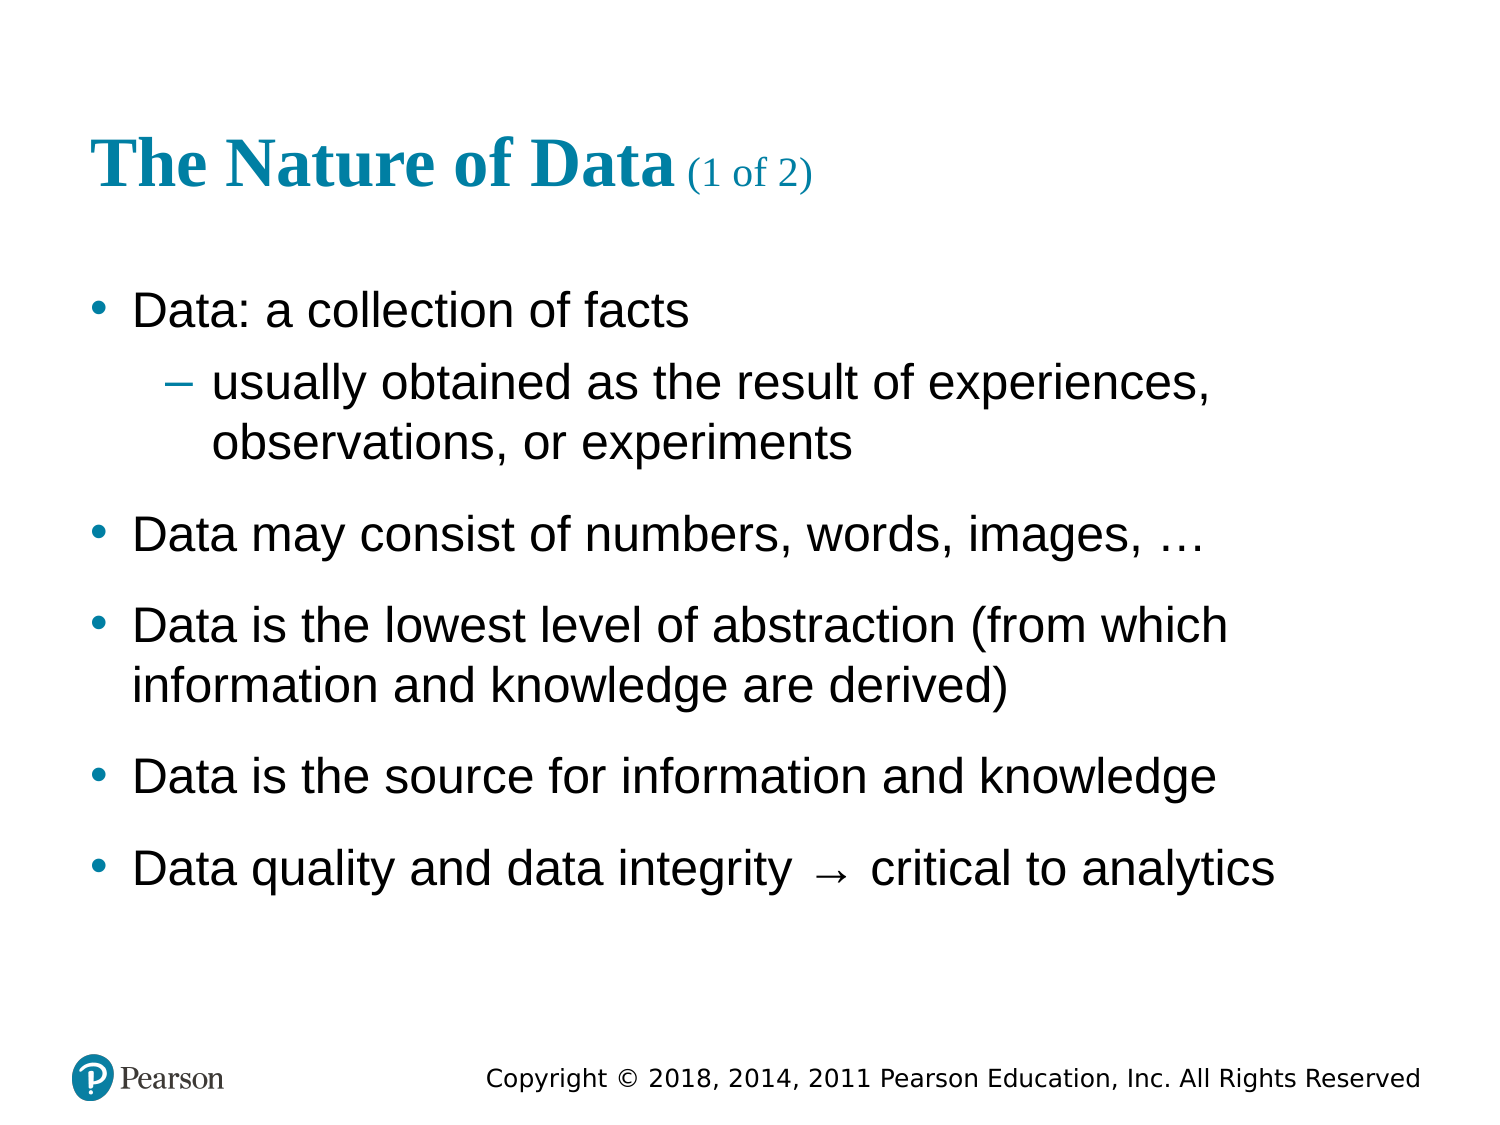

# The Nature of Data (1 of 2)
Data: a collection of facts
usually obtained as the result of experiences, observations, or experiments
Data may consist of numbers, words, images, …
Data is the lowest level of abstraction (from which information and knowledge are derived)
Data is the source for information and knowledge
Data quality and data integrity → critical to analytics